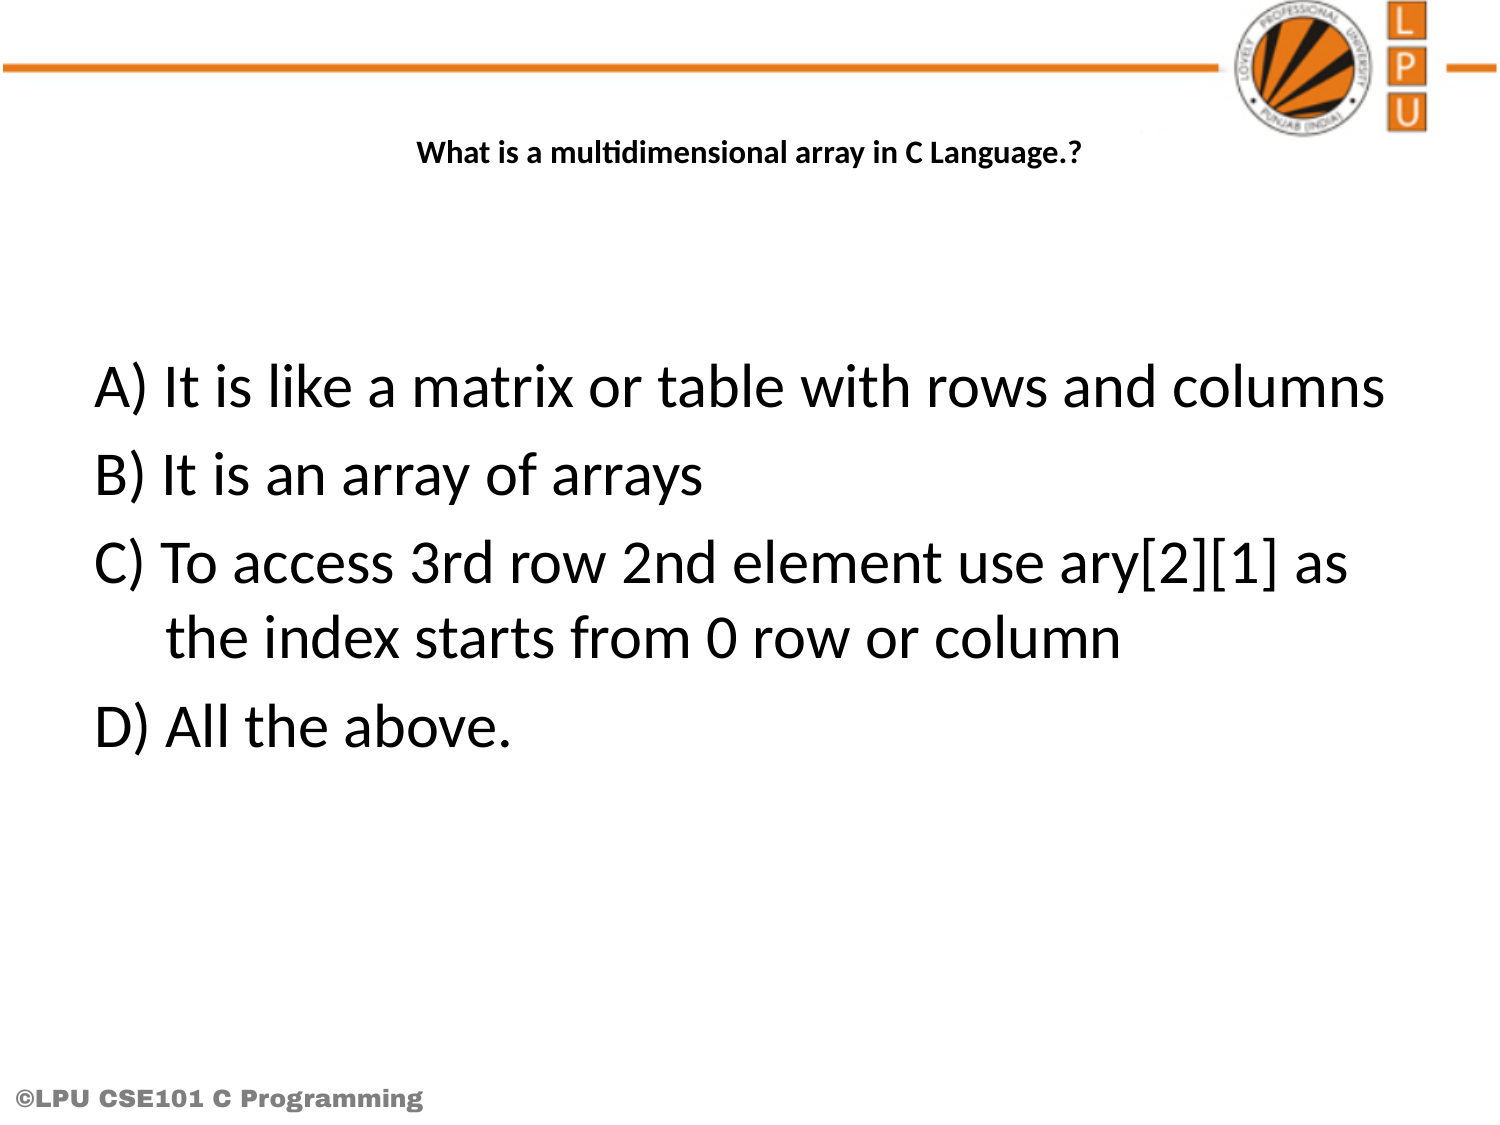

# What is a multidimensional array in C Language.?
A) It is like a matrix or table with rows and columns
B) It is an array of arrays
C) To access 3rd row 2nd element use ary[2][1] as the index starts from 0 row or column
D) All the above.